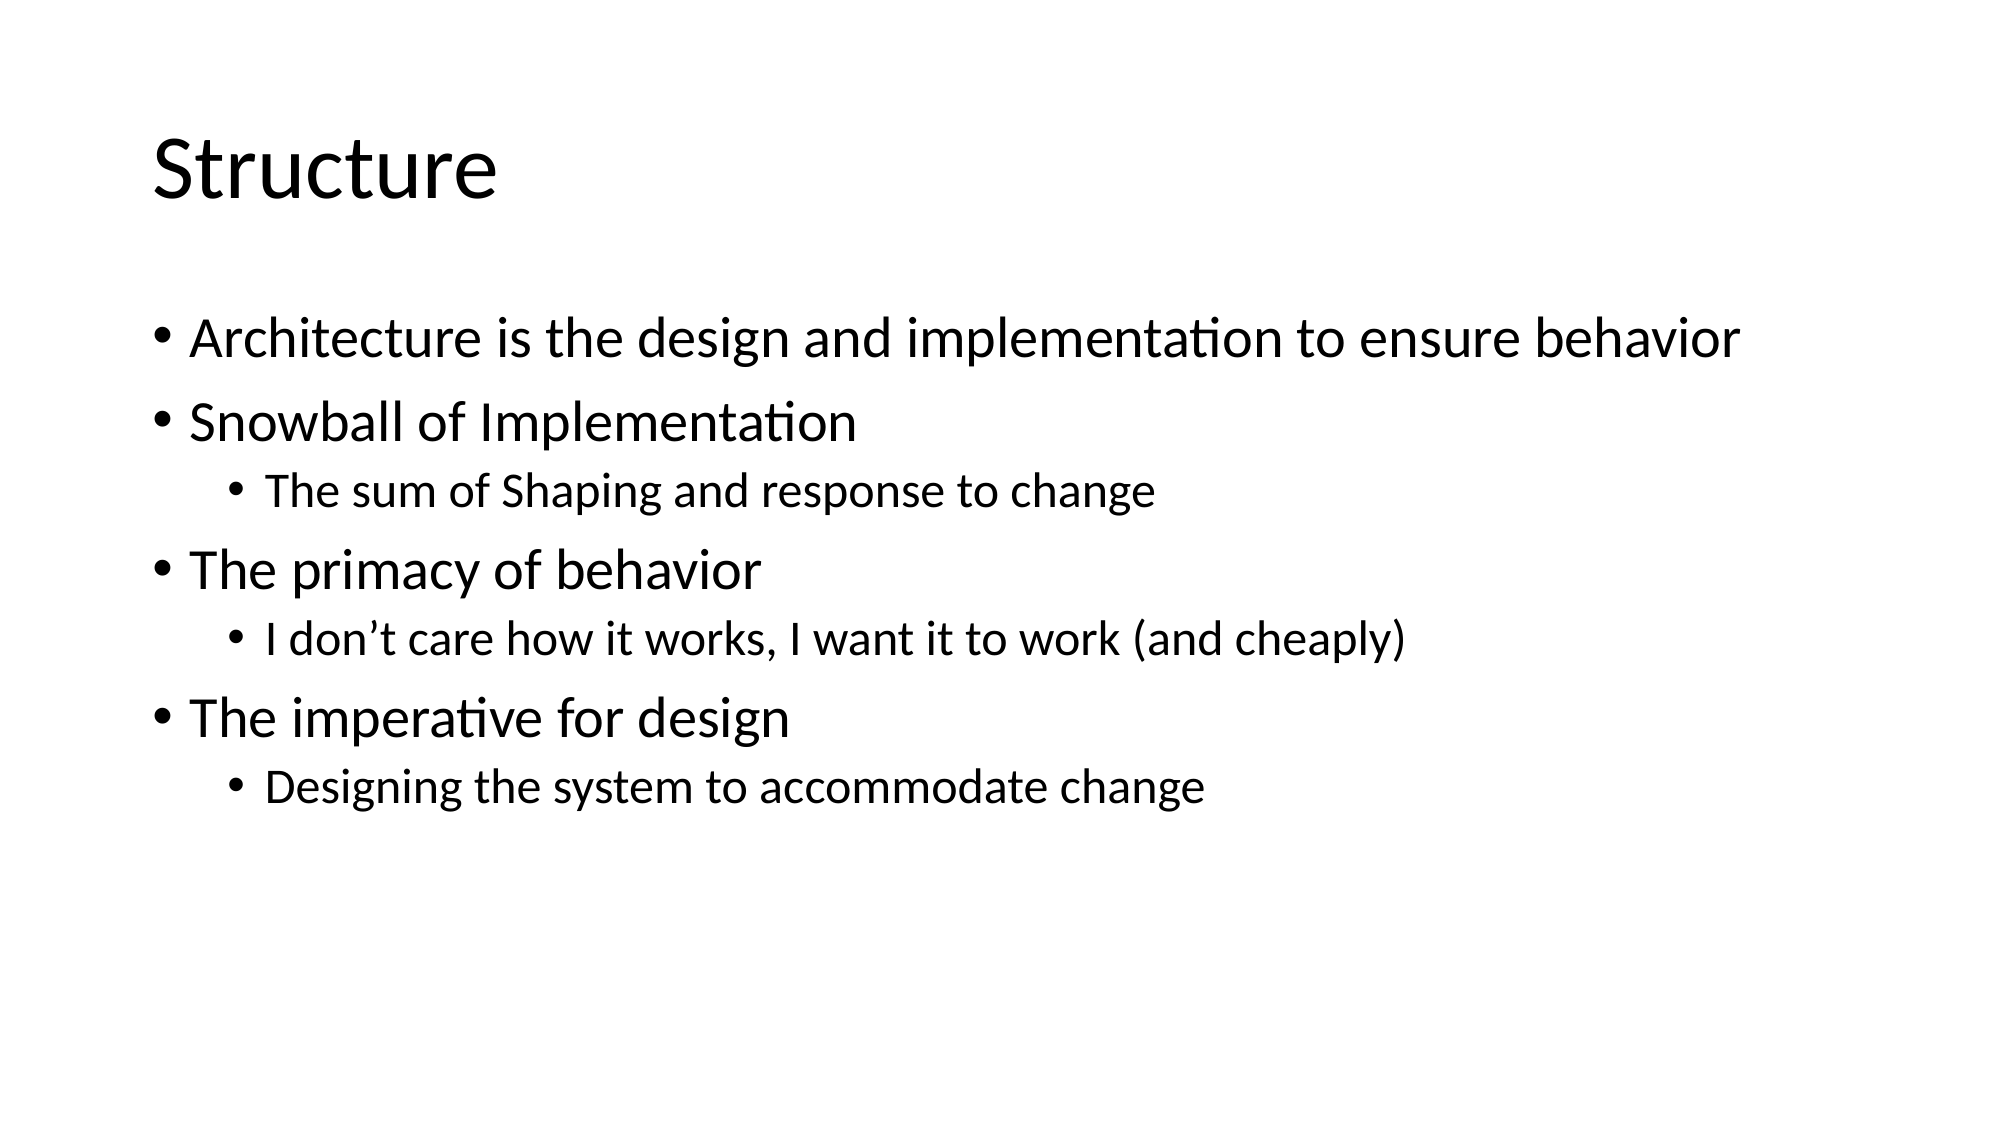

# Structure
Architecture is the design and implementation to ensure behavior
Snowball of Implementation
The sum of Shaping and response to change
The primacy of behavior
I don’t care how it works, I want it to work (and cheaply)
The imperative for design
Designing the system to accommodate change